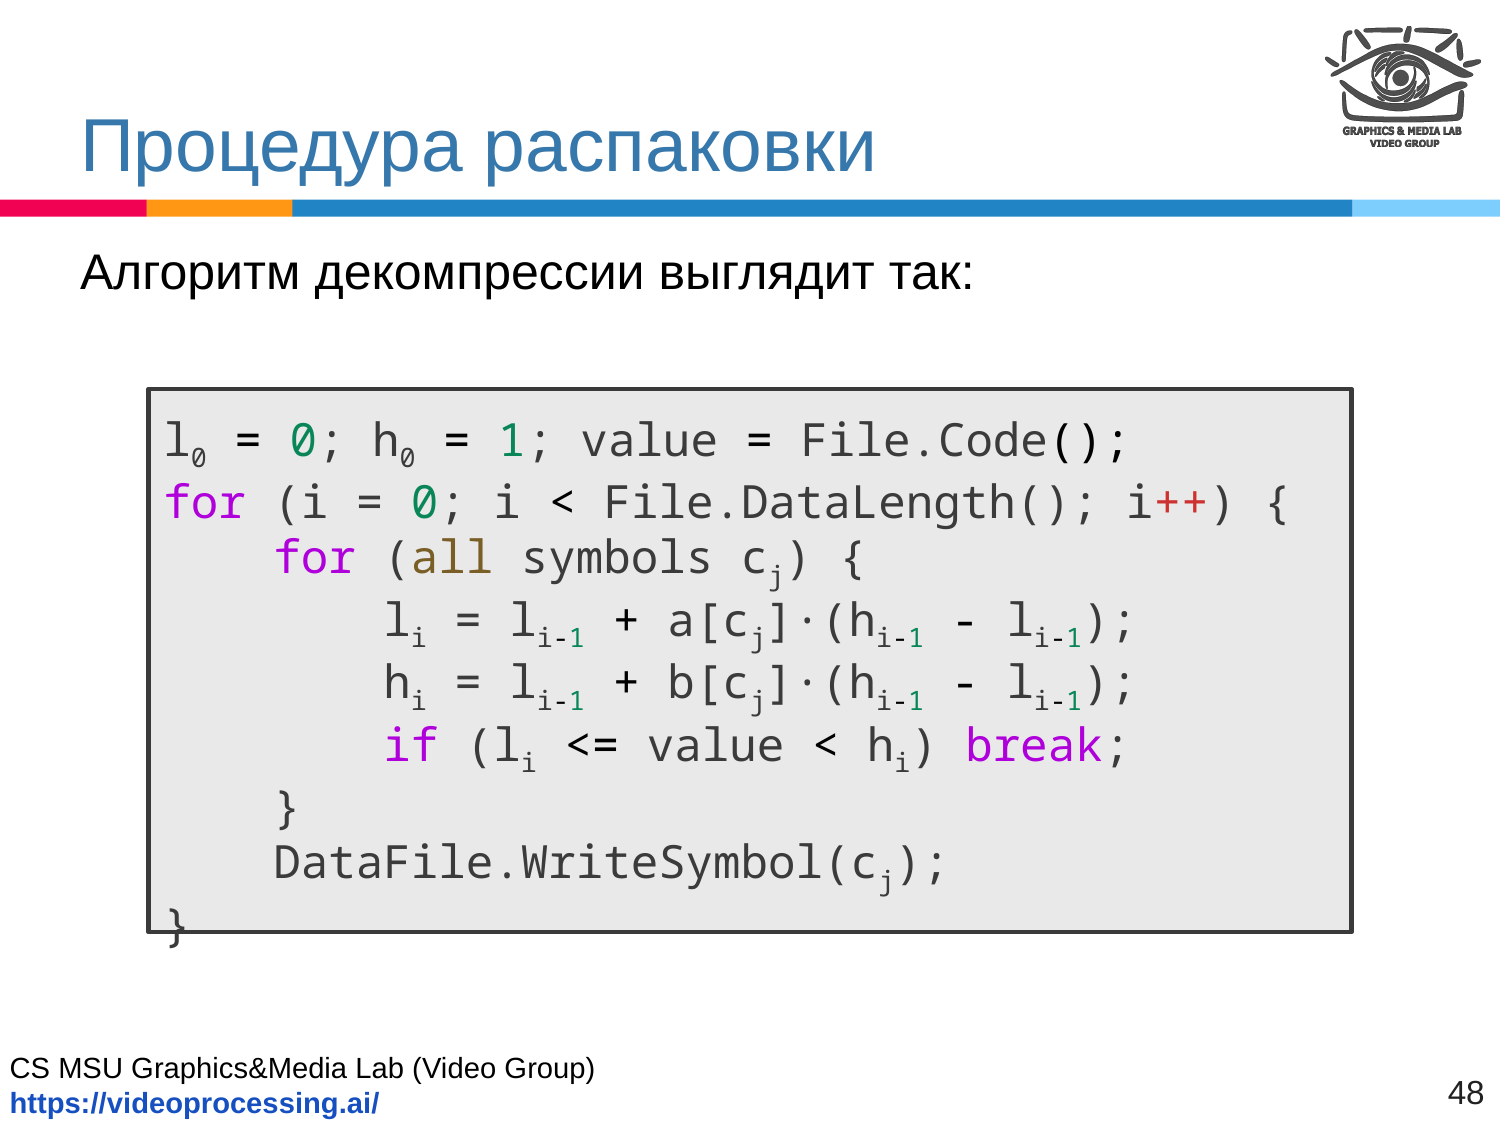

# Процедура распаковки
Алгоритм декомпрессии выглядит так:

l0 = 0; h0 = 1; value = File.Code();
for (i = 0; i < File.DataLength(); i++) {
    for (all symbols cj) {
        li = li-1 + a[cj]·(hi-1 - li-1);
        hi = li-1 + b[cj]·(hi-1 - li-1);
        if (li <= value < hi) break;
    }
    DataFile.WriteSymbol(cj);
}
48